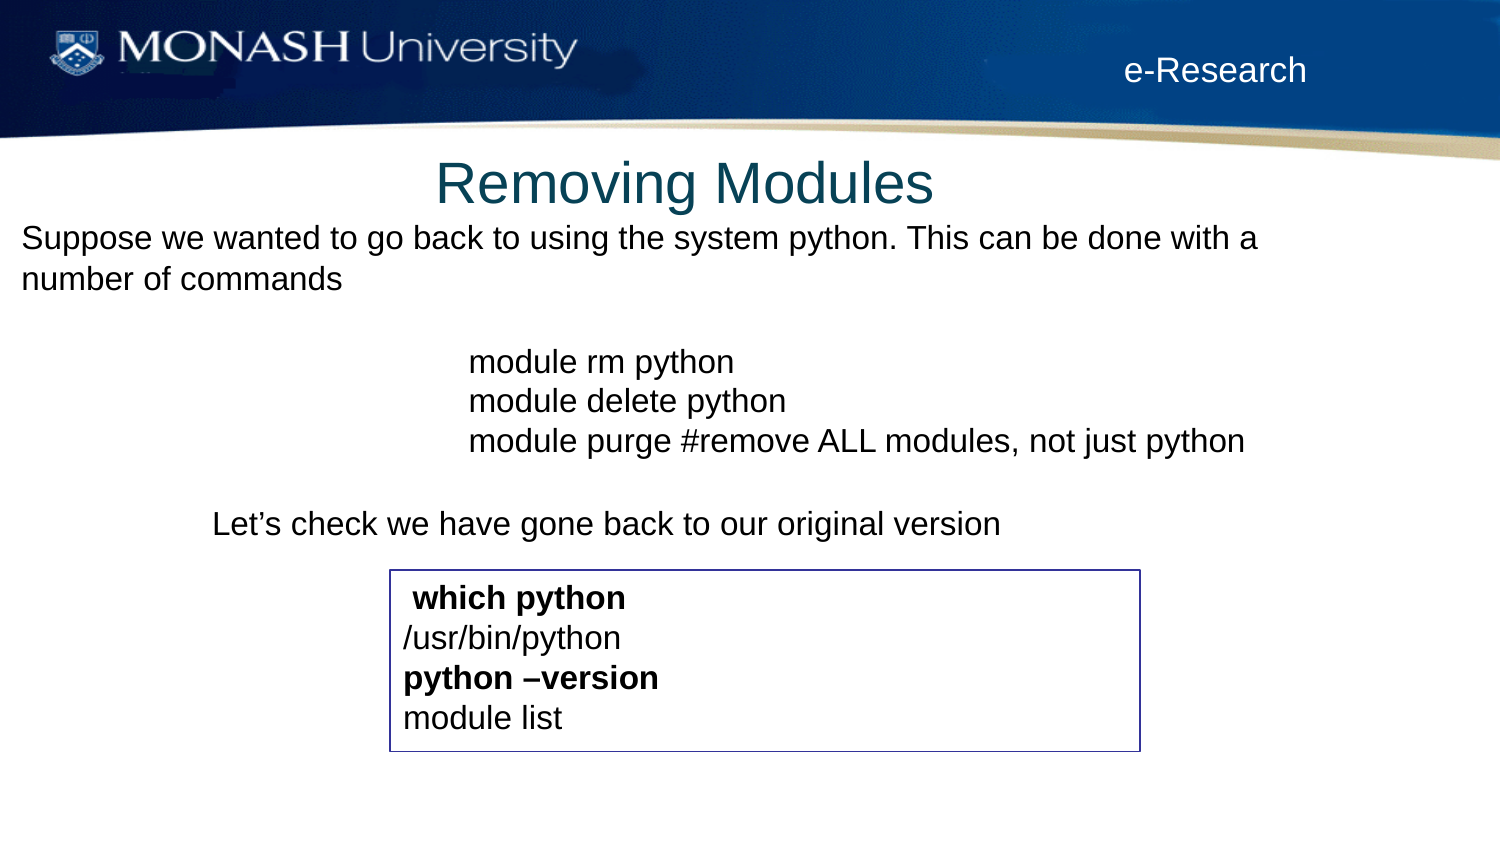

Removing Modules
Suppose we wanted to go back to using the system python. This can be done with a number of commands

module rm python
module delete python
module purge #remove ALL modules, not just python
Let’s check we have gone back to our original version
 which python
/usr/bin/python
python –version
module list